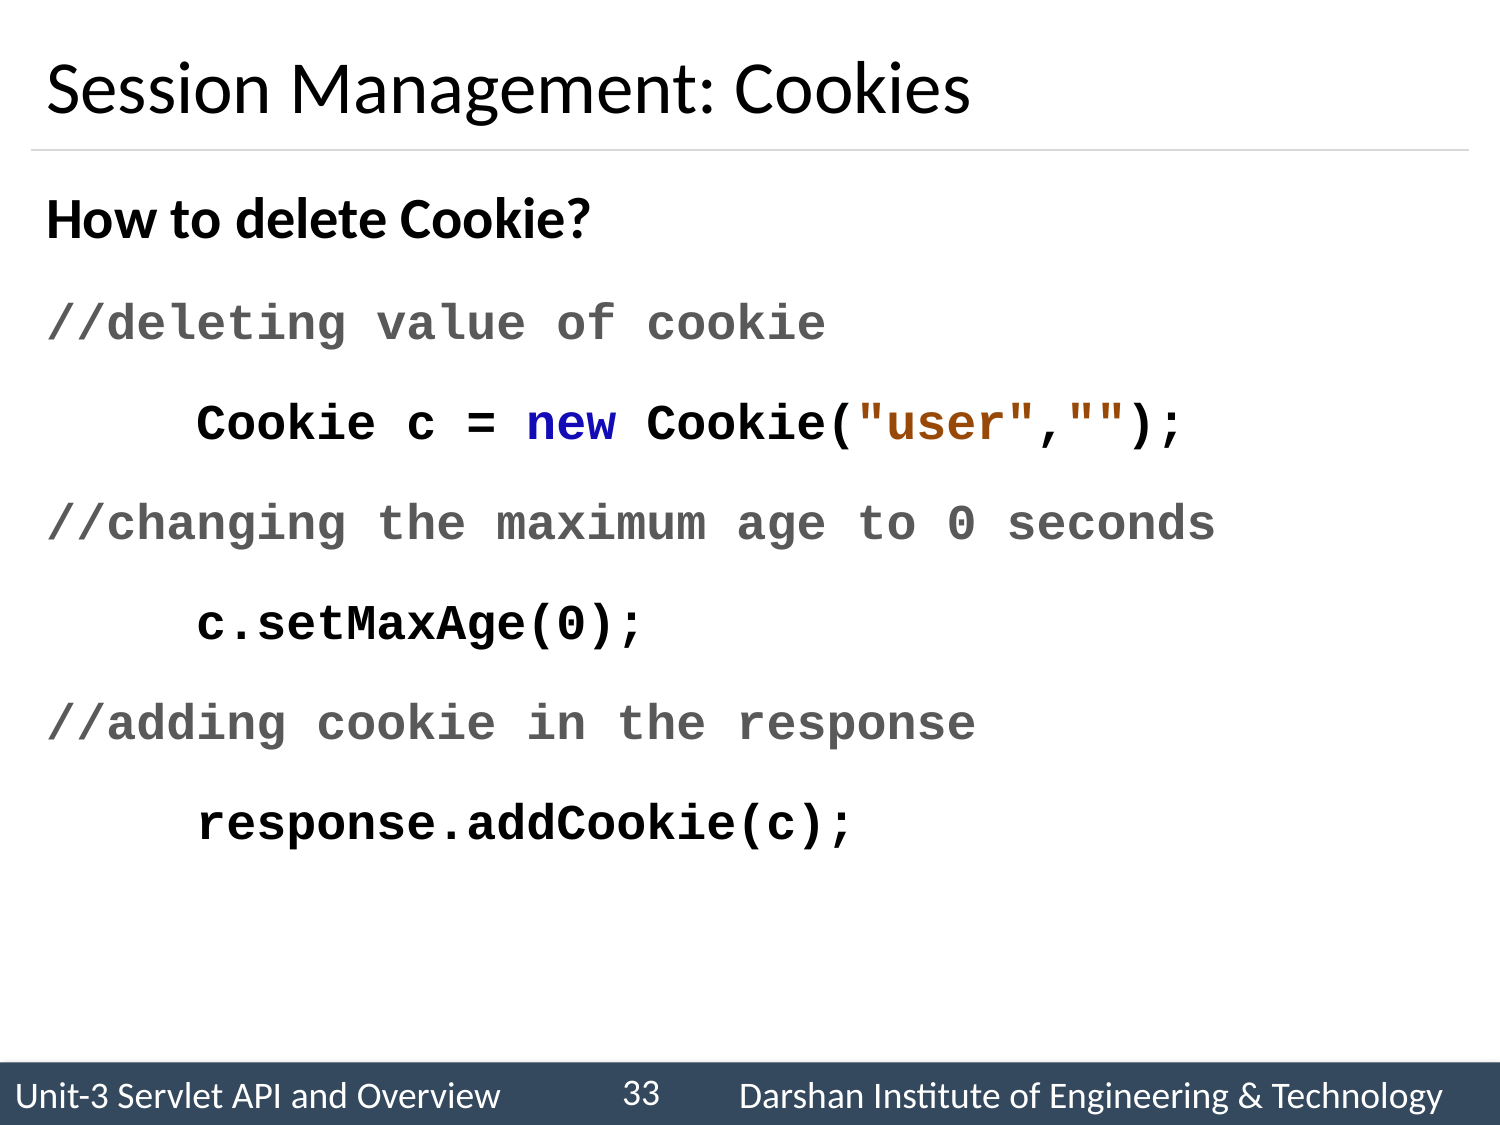

# Session Management: Cookies
How to delete Cookie?
//deleting value of cookie
	Cookie c = new Cookie("user","");
//changing the maximum age to 0 seconds
	c.setMaxAge(0);
//adding cookie in the response
	response.addCookie(c);

33